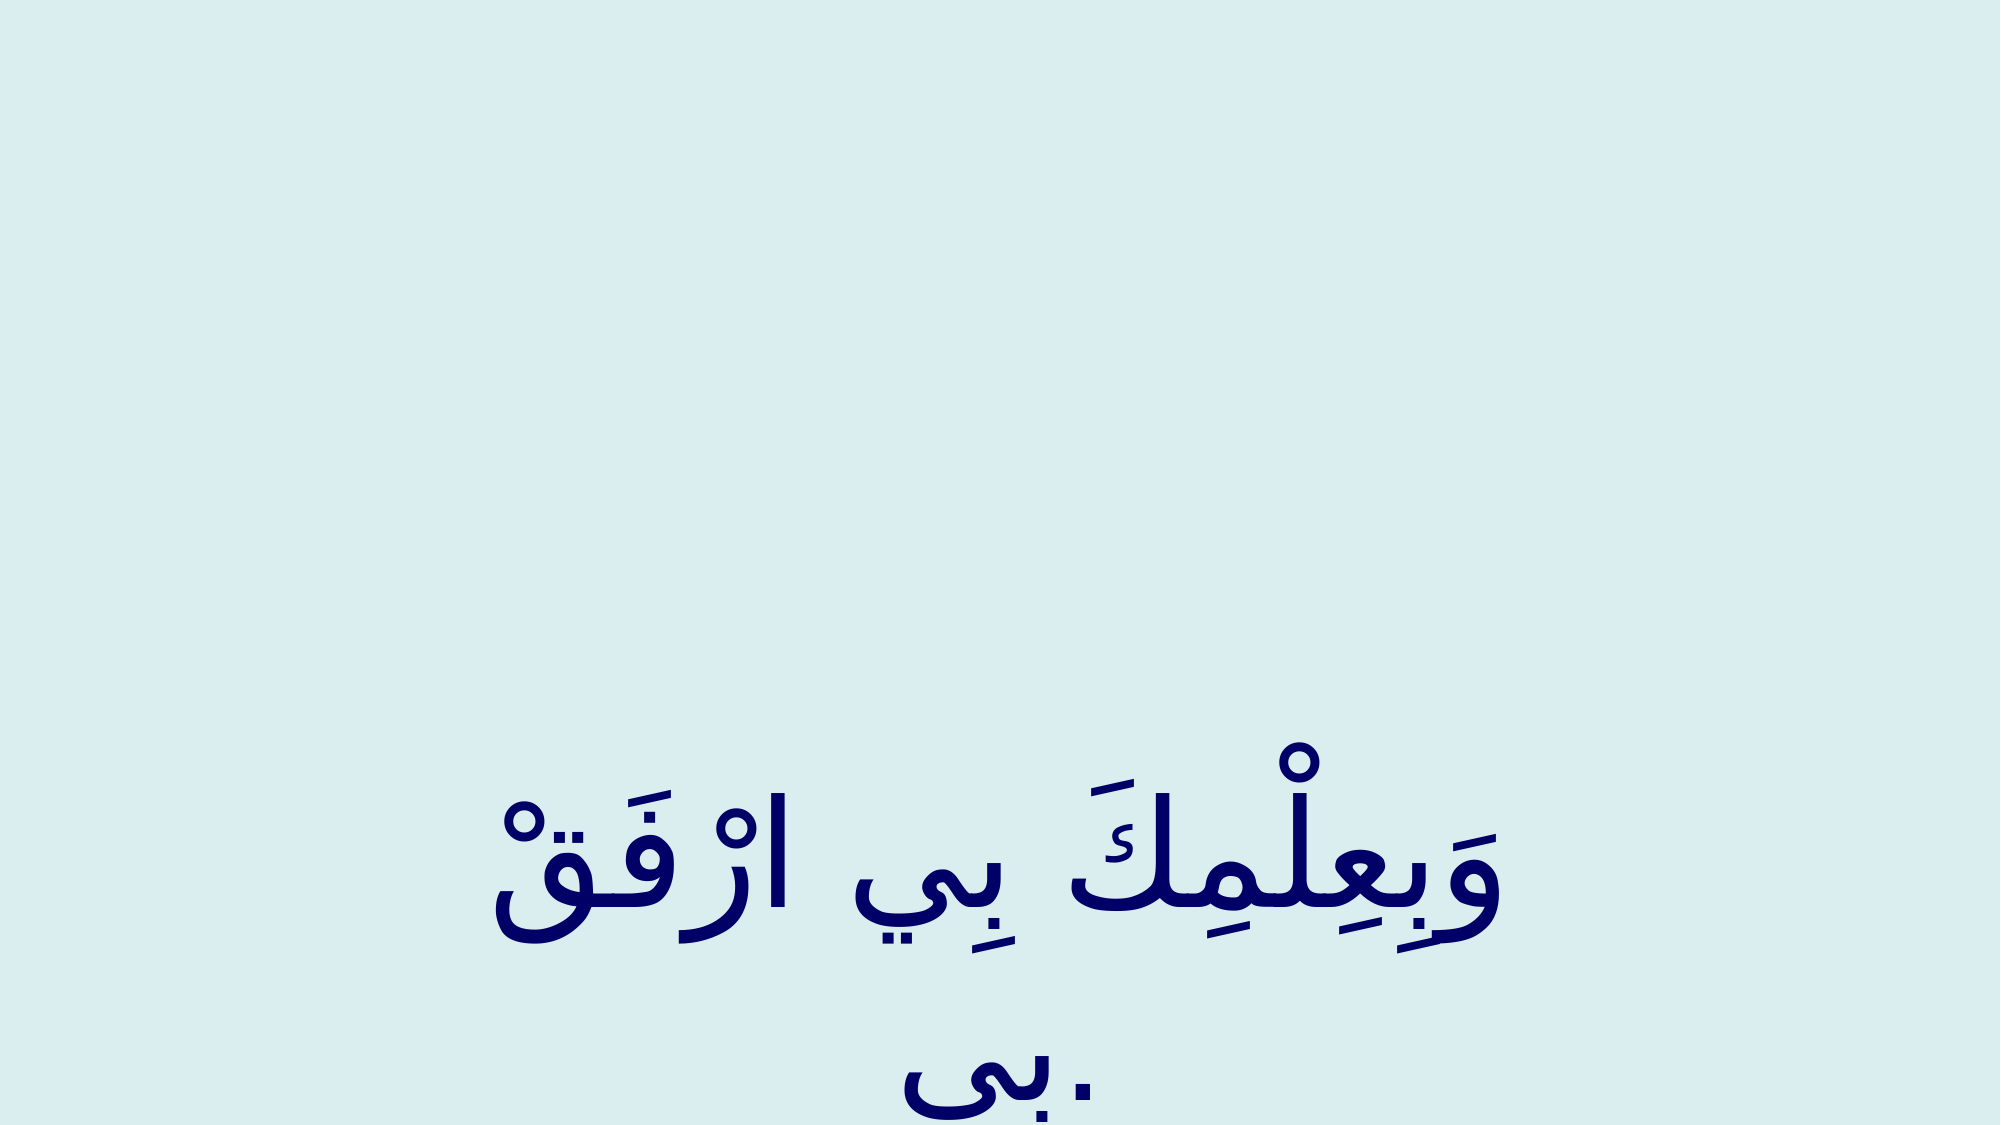

#
وَبِعِلْمِكَ بِي ارْفَقْ بِي.
and through Your knowledge of me, be gentle toward me!